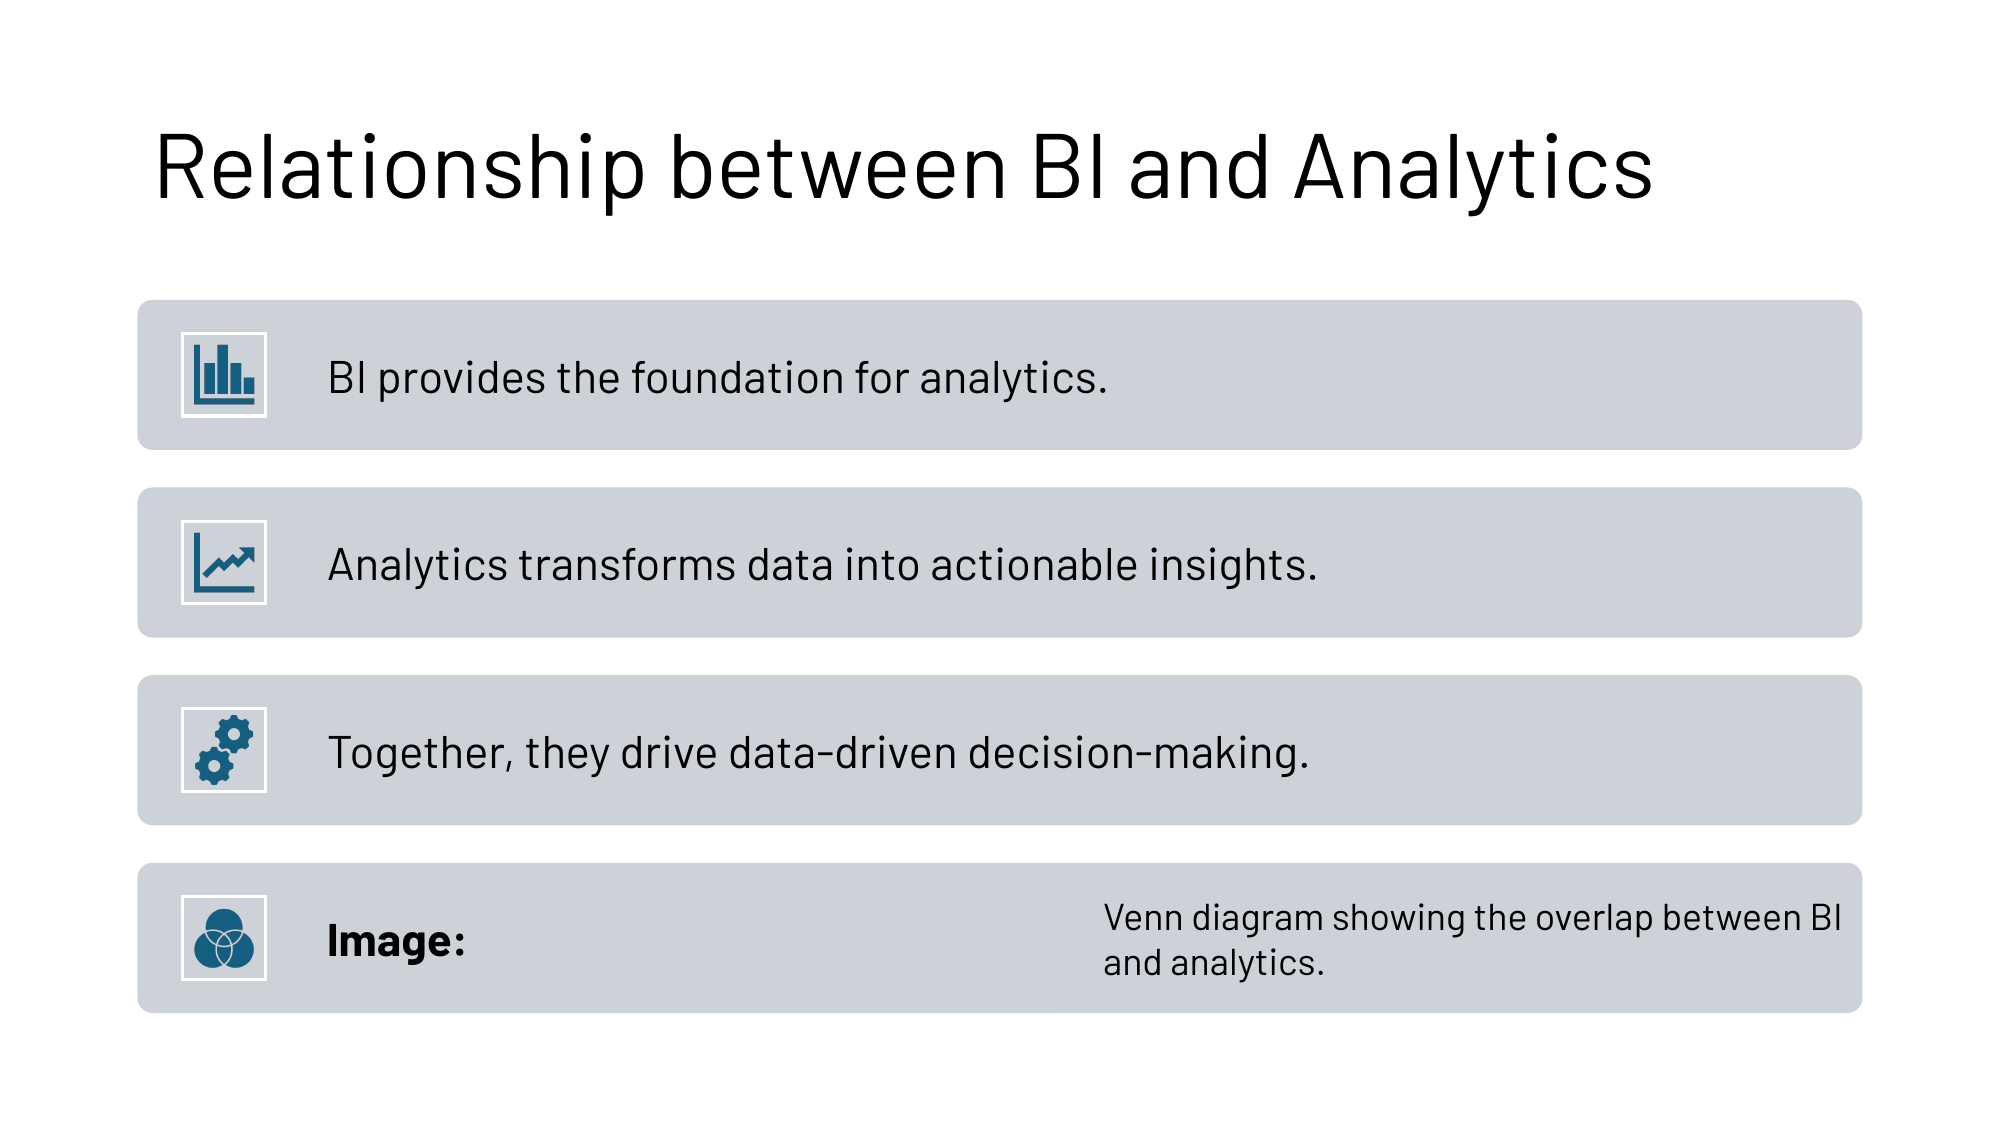

# Relationship between BI and Analytics
BI provides the foundation for analytics.
Analytics transforms data into actionable insights.
Together, they drive data-driven decision-making.
Image:
Venn diagram showing the overlap between BI and analytics.